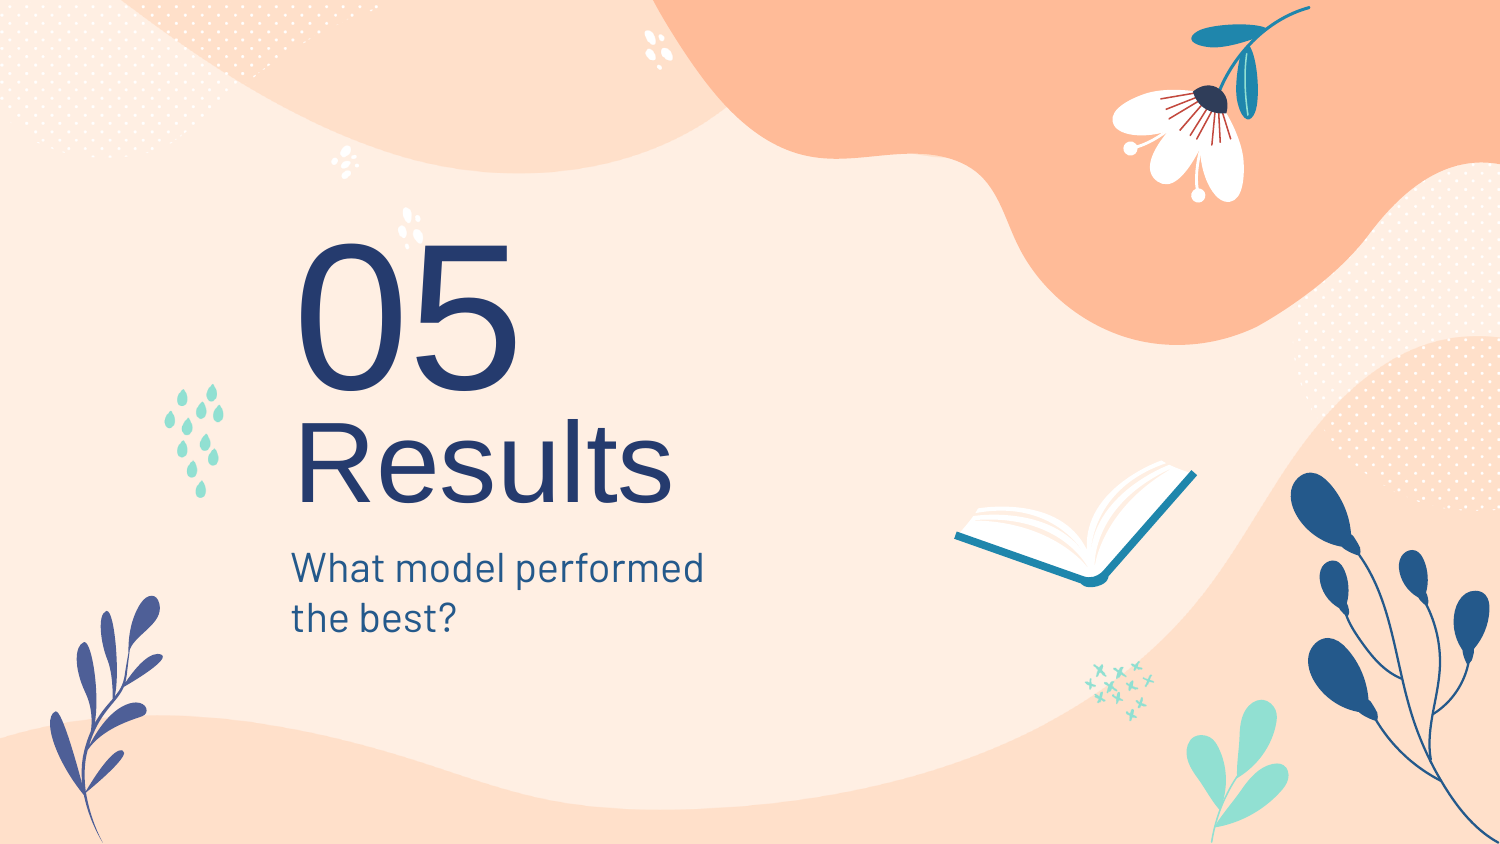

# 05
Results
What model performed the best?